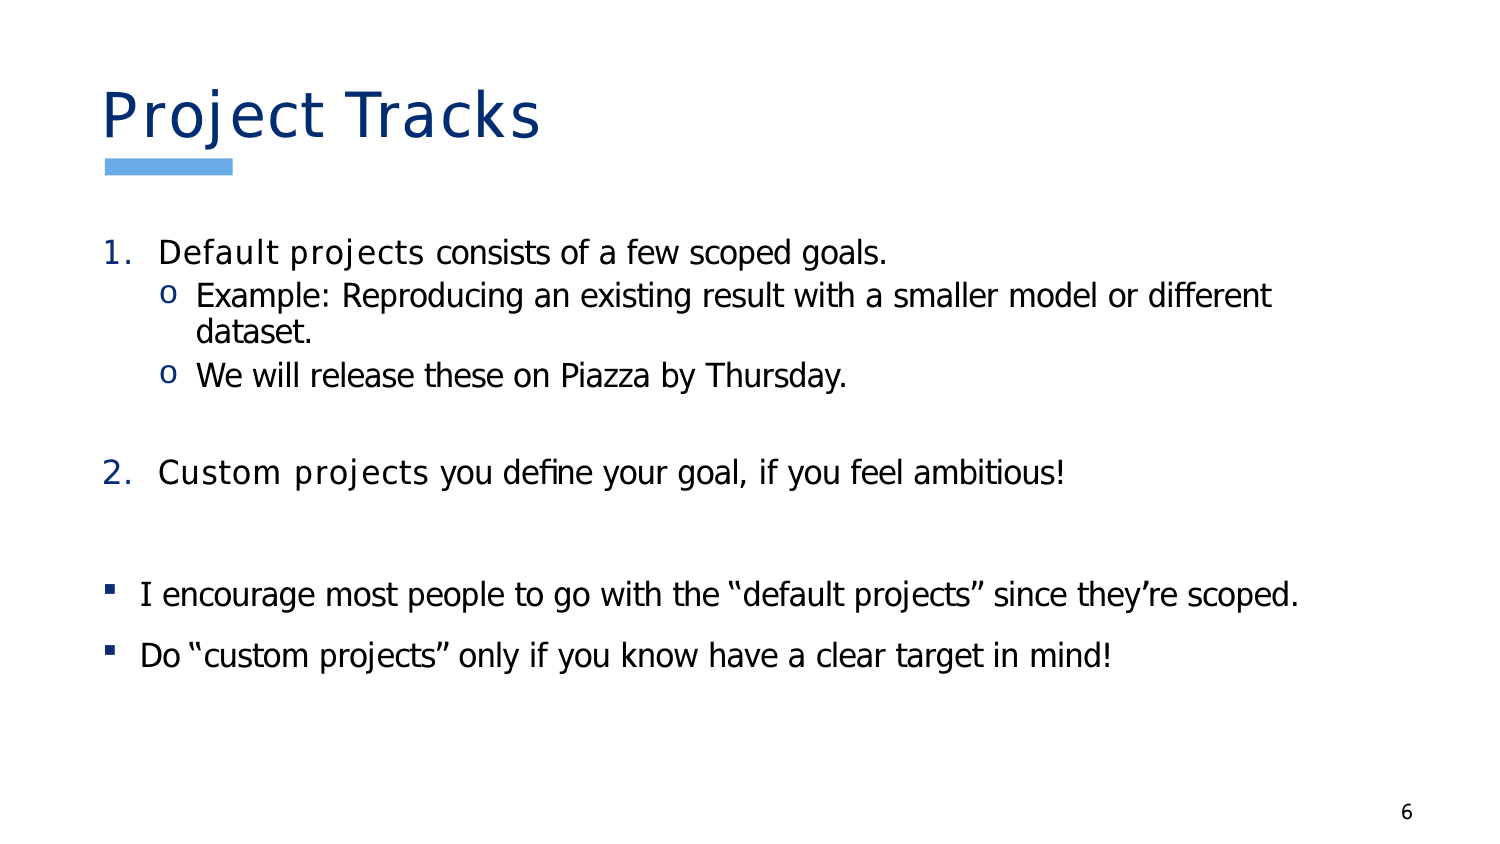

# Project Tracks
Default projects consists of a few scoped goals.
Example: Reproducing an existing result with a smaller model or different dataset.
We will release these on Piazza by Thursday.
Custom projects you define your goal, if you feel ambitious!

I encourage most people to go with the “default projects” since they’re scoped.
Do “custom projects” only if you know have a clear target in mind!